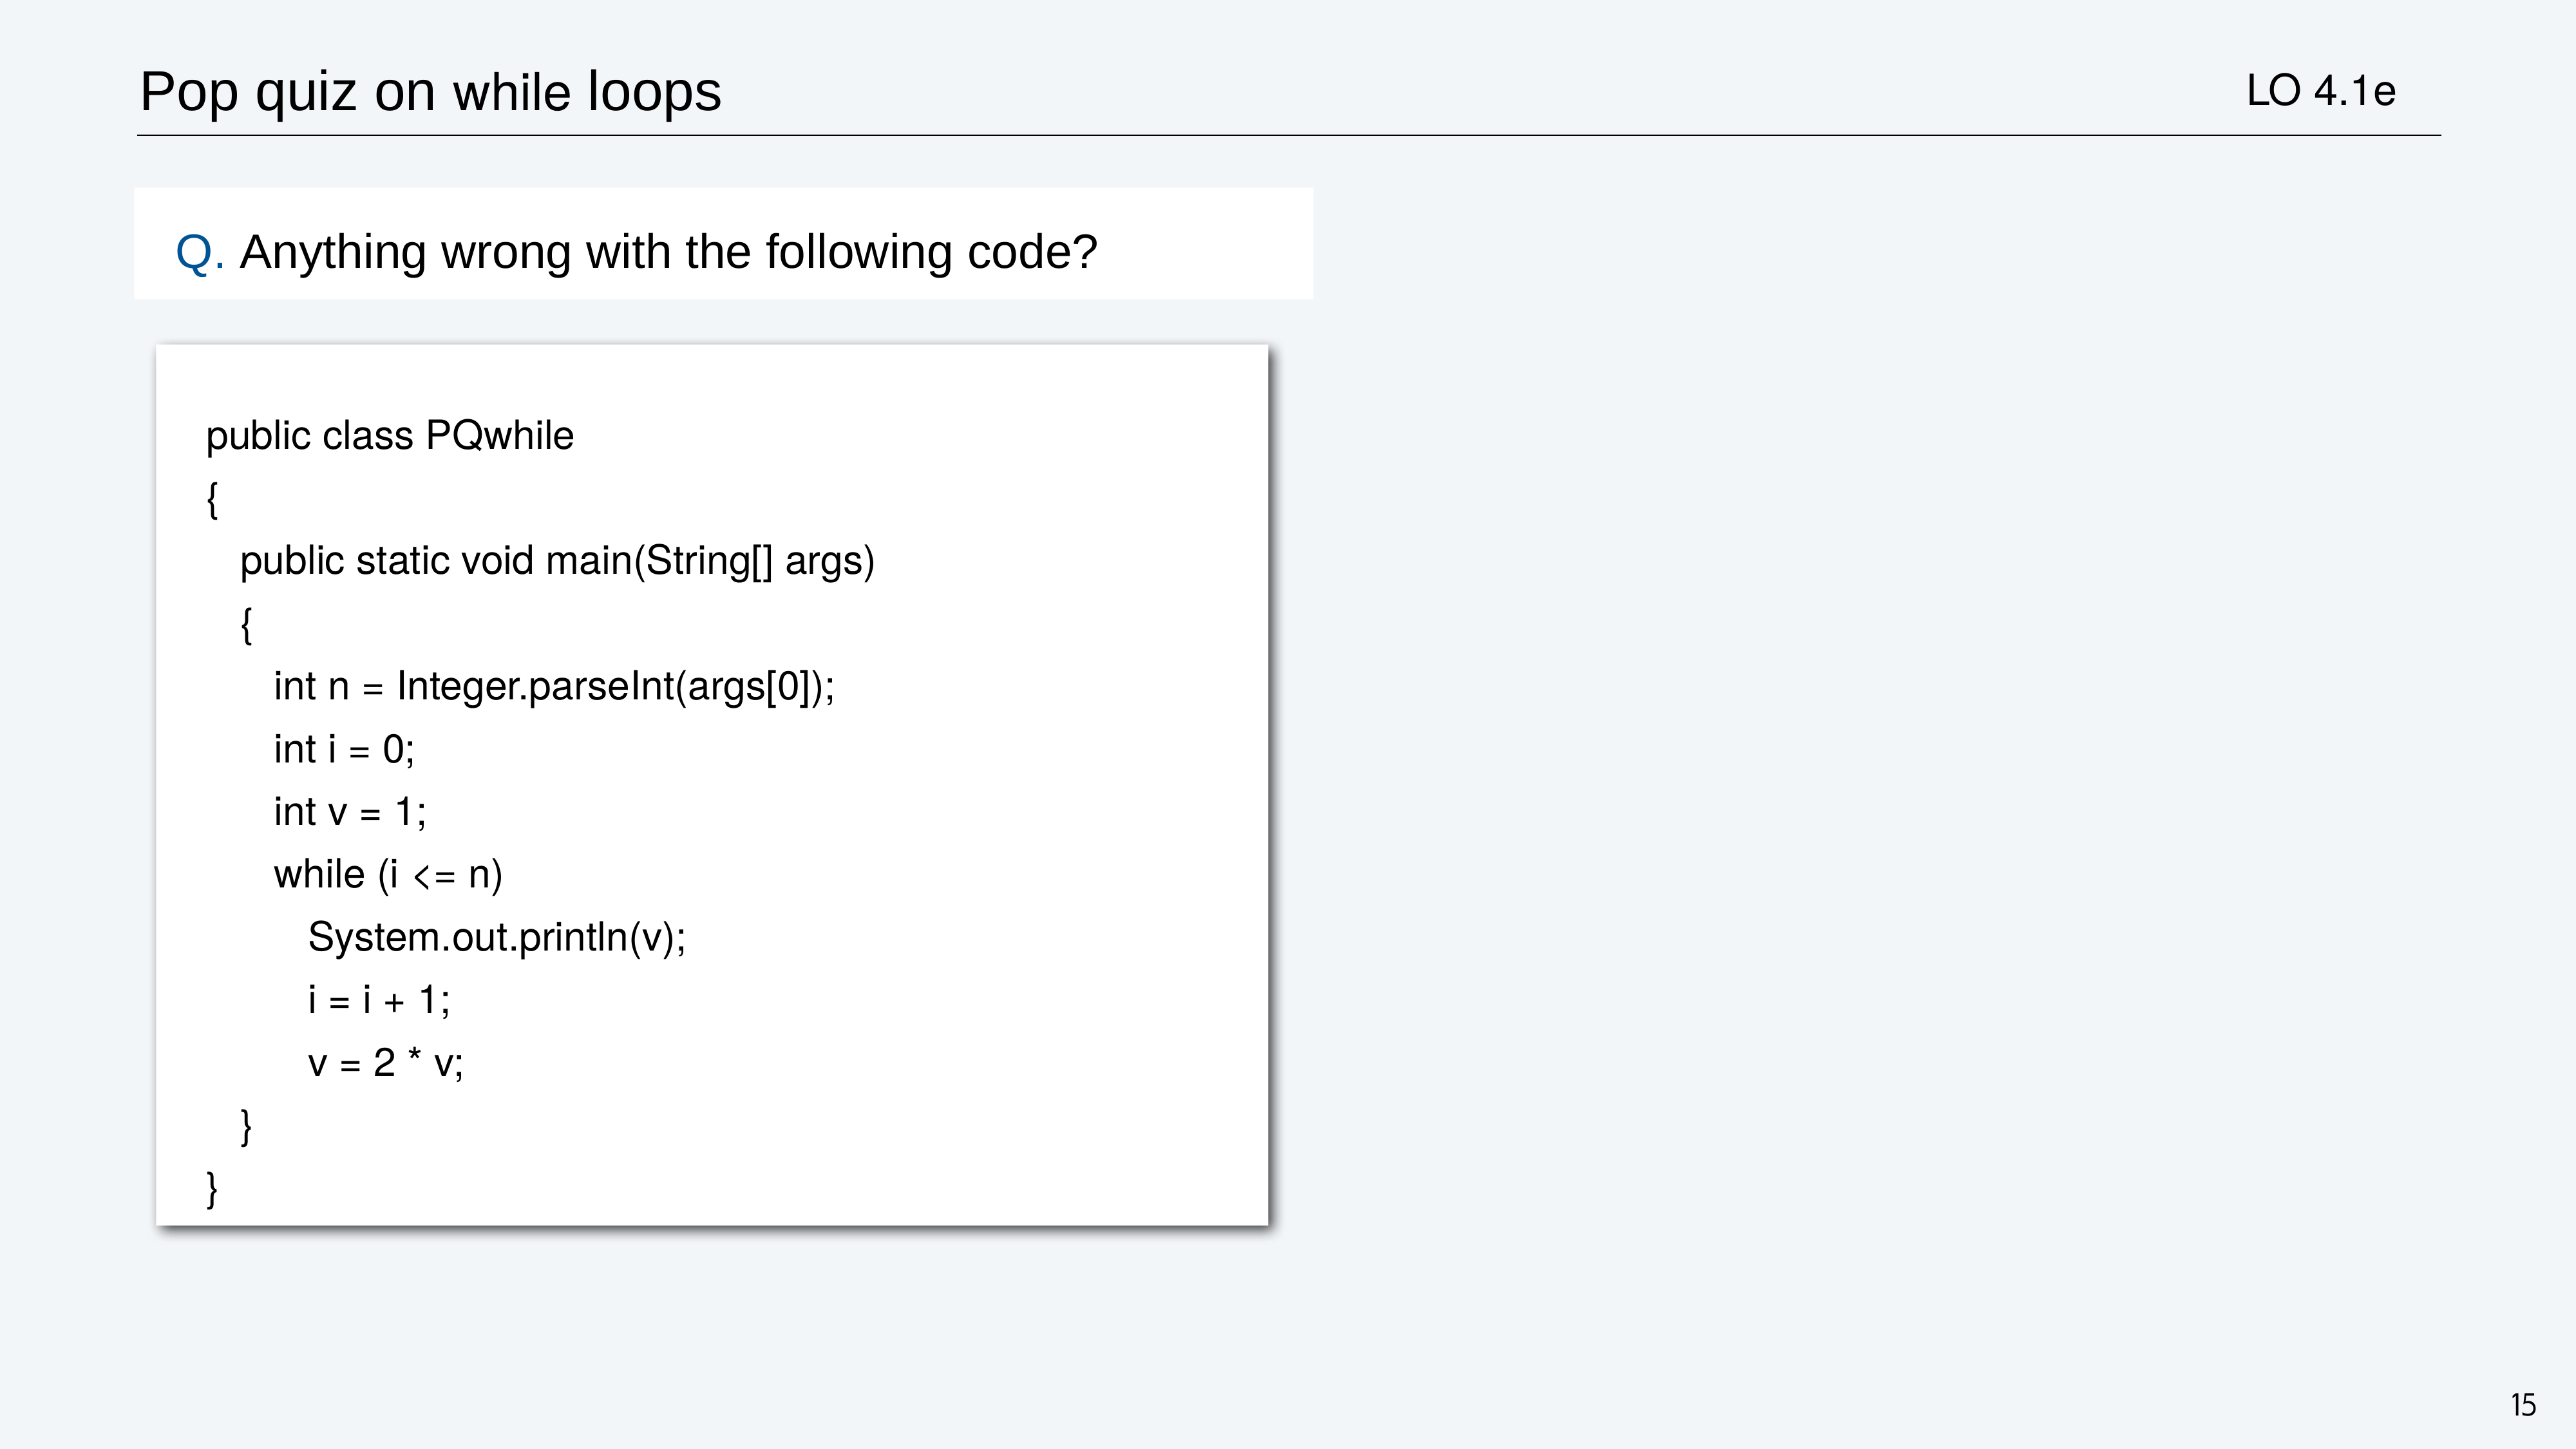

# Pop quiz on while loops
LO 4.1e
Q. Anything wrong with the following code?
public class PQwhile
{
   public static void main(String[] args)
   {
      int n = Integer.parseInt(args[0]);
      int i = 0;
      int v = 1;
      while (i <= n)
         System.out.println(v);
         i = i + 1;
         v = 2 * v;
   }
}
15